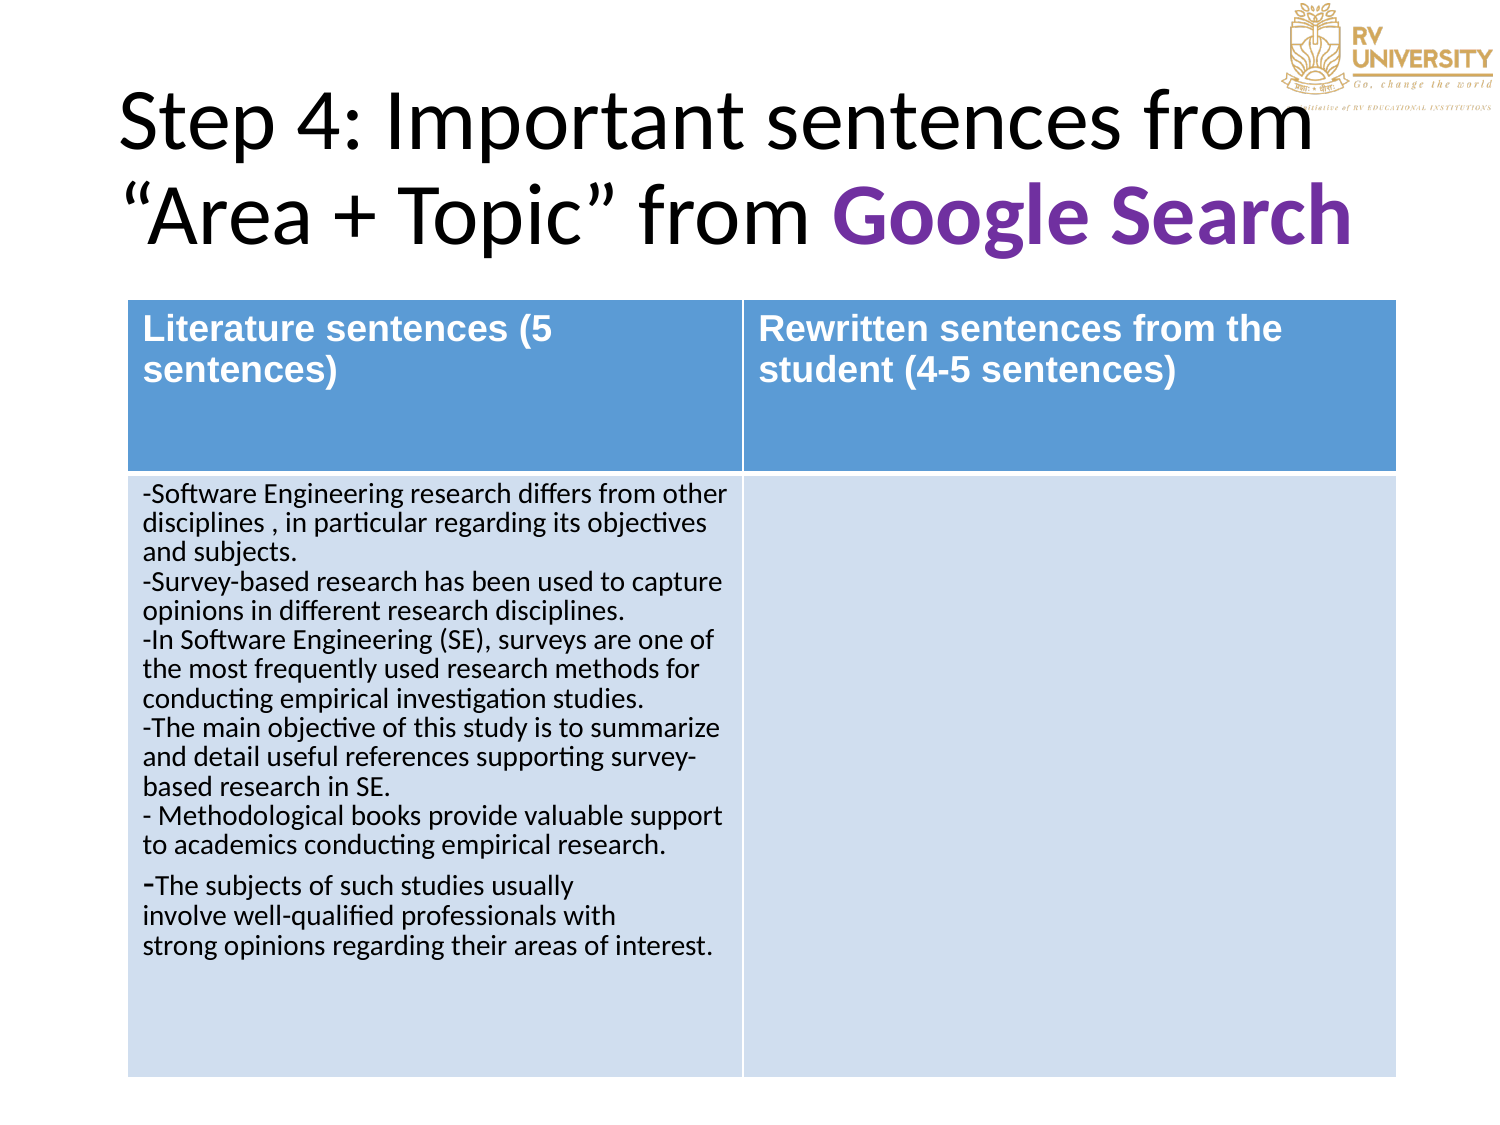

# Step 4: Important sentences from “Area + Topic” from Google Search
| Literature sentences (5 sentences) | Rewritten sentences from the student (4-5 sentences) |
| --- | --- |
| -Software Engineering research diﬀers from other disciplines , in particular regarding its objectives and subjects.  -Survey-based research has been used to capture opinions in diﬀerent research disciplines. -In Software Engineering (SE), surveys are one of the most frequently used research methods for conducting empirical investigation studies. -The main objective of this study is to summarize and detail useful references supporting survey-based research in SE. - Methodological books provide valuable support to academics conducting empirical research. -The subjects of such studies usually involve well-qualiﬁed professionals with strong opinions regarding their areas of interest. |  |